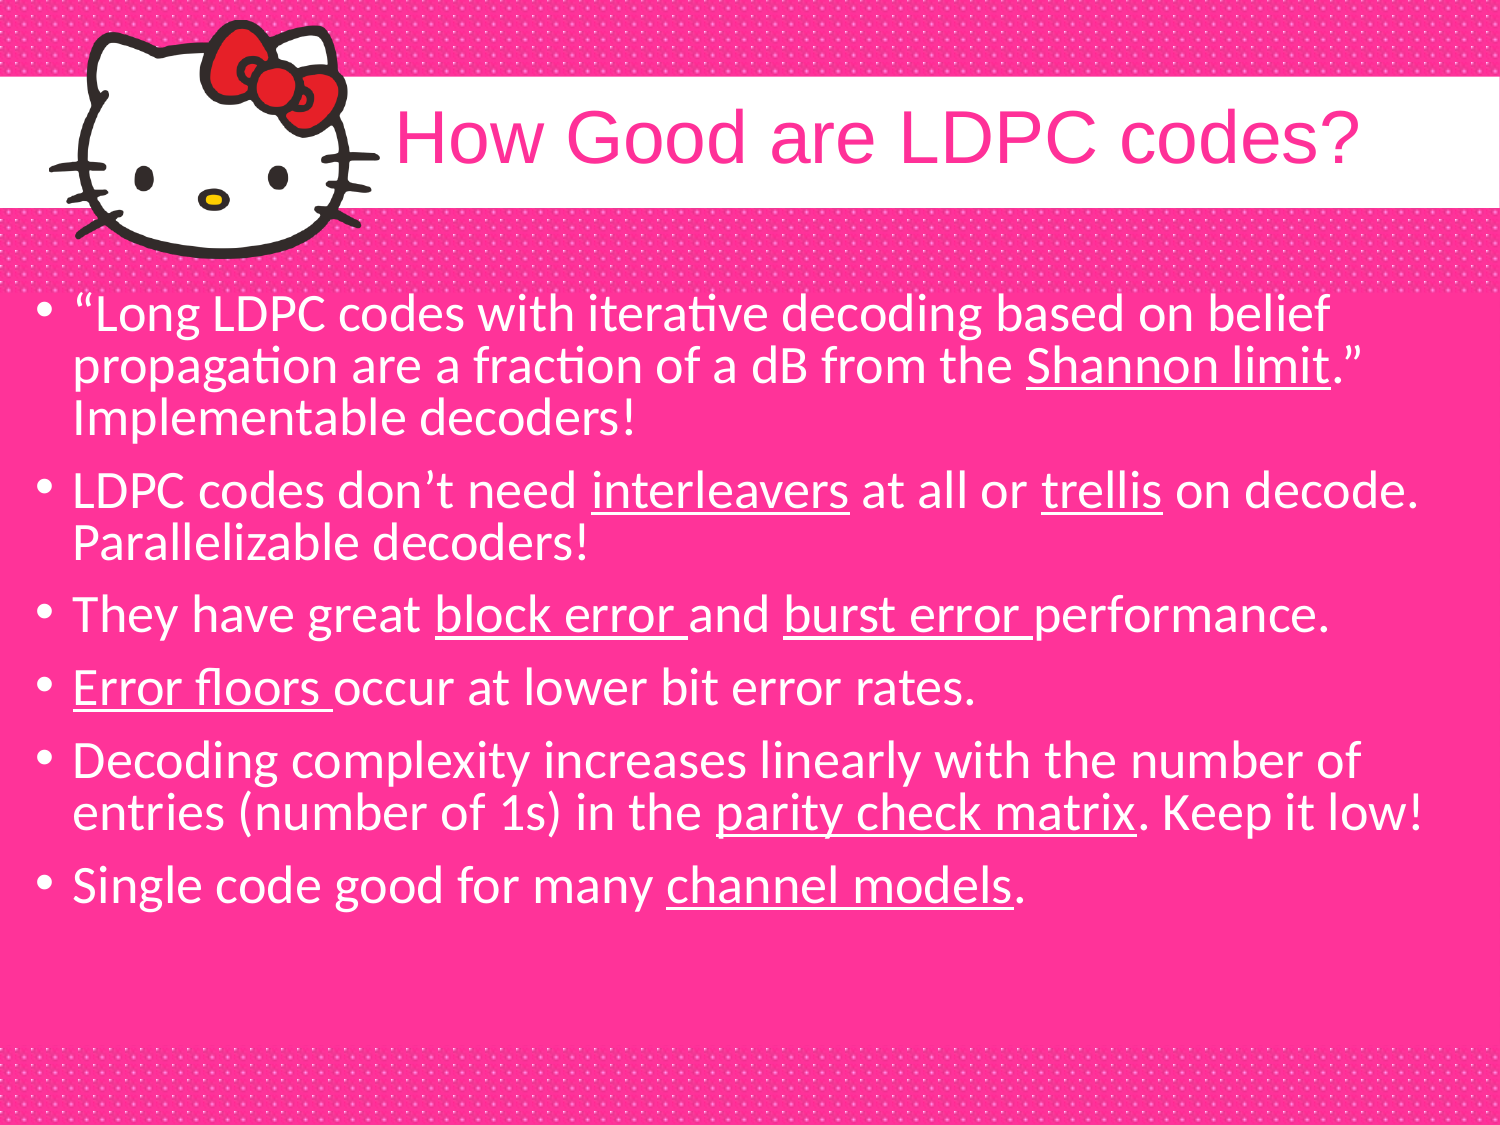

# How Good are LDPC codes?
“Long LDPC codes with iterative decoding based on belief propagation are a fraction of a dB from the Shannon limit.” Implementable decoders!
LDPC codes don’t need interleavers at all or trellis on decode. Parallelizable decoders!
They have great block error and burst error performance.
Error floors occur at lower bit error rates.
Decoding complexity increases linearly with the number of entries (number of 1s) in the parity check matrix. Keep it low!
Single code good for many channel models.